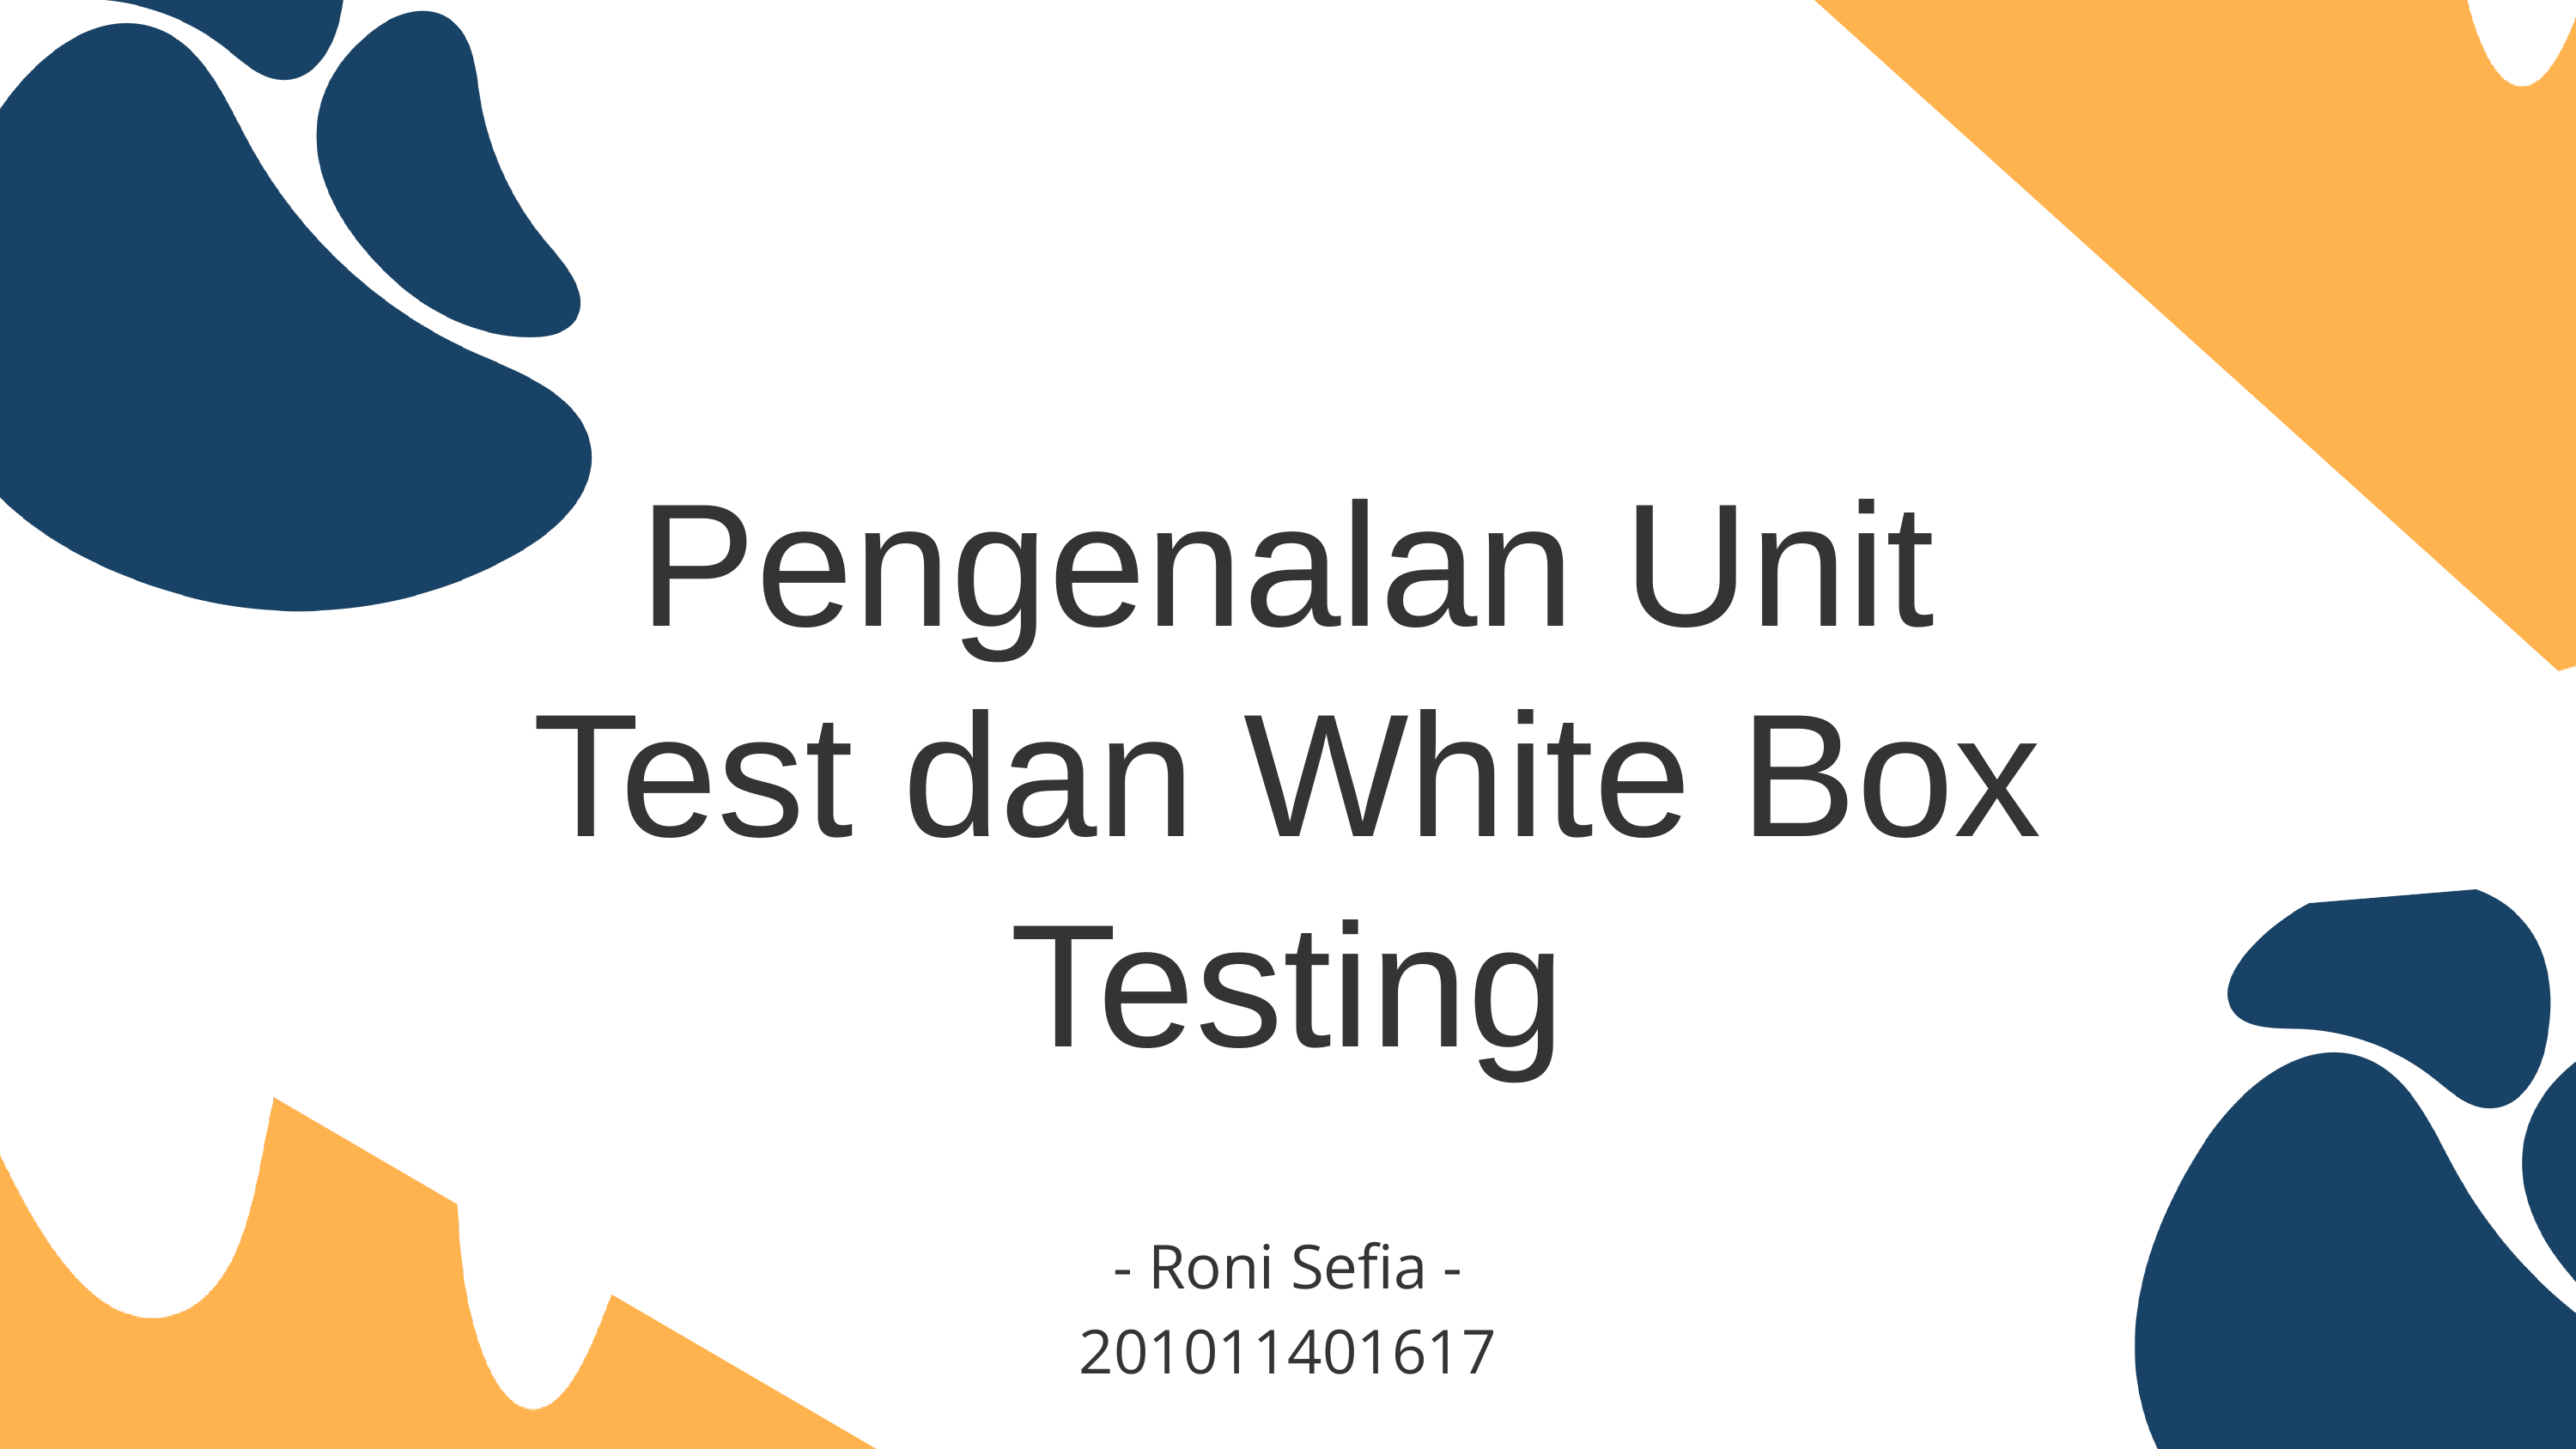

Pengenalan Unit Test dan White Box Testing

- Roni Sefia -
201011401617